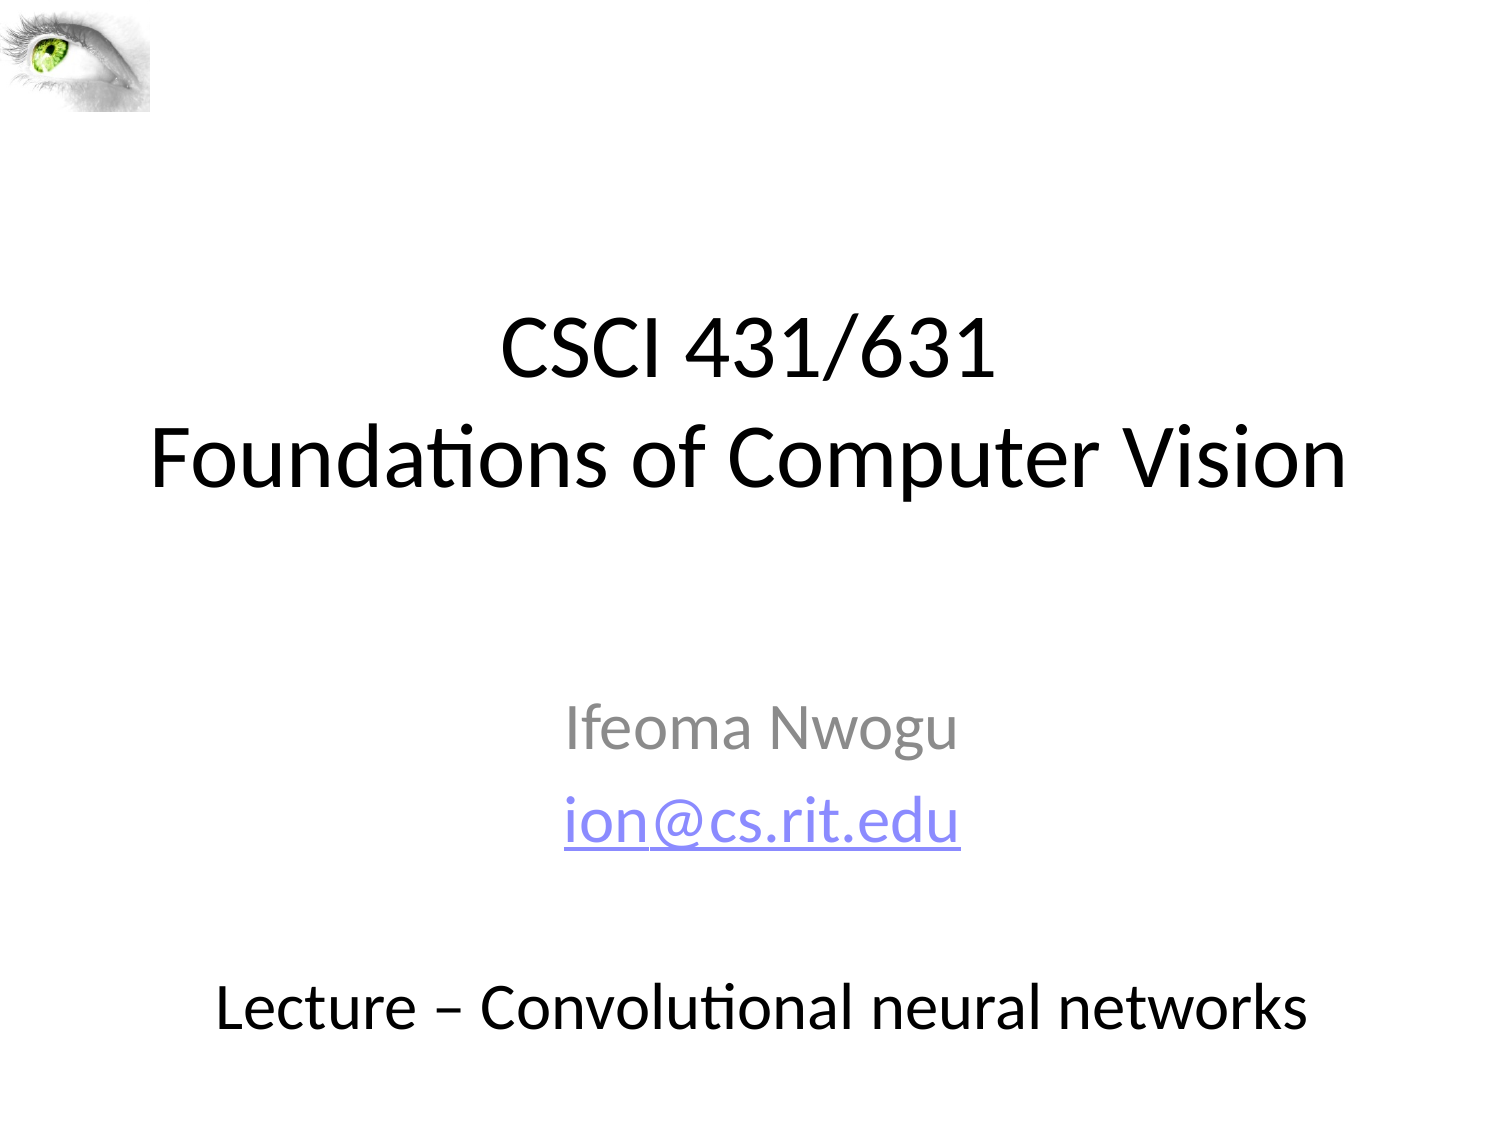

# CSCI 431/631 Foundations of Computer Vision
Ifeoma Nwogu
ion@cs.rit.edu

Lecture – Convolutional neural networks